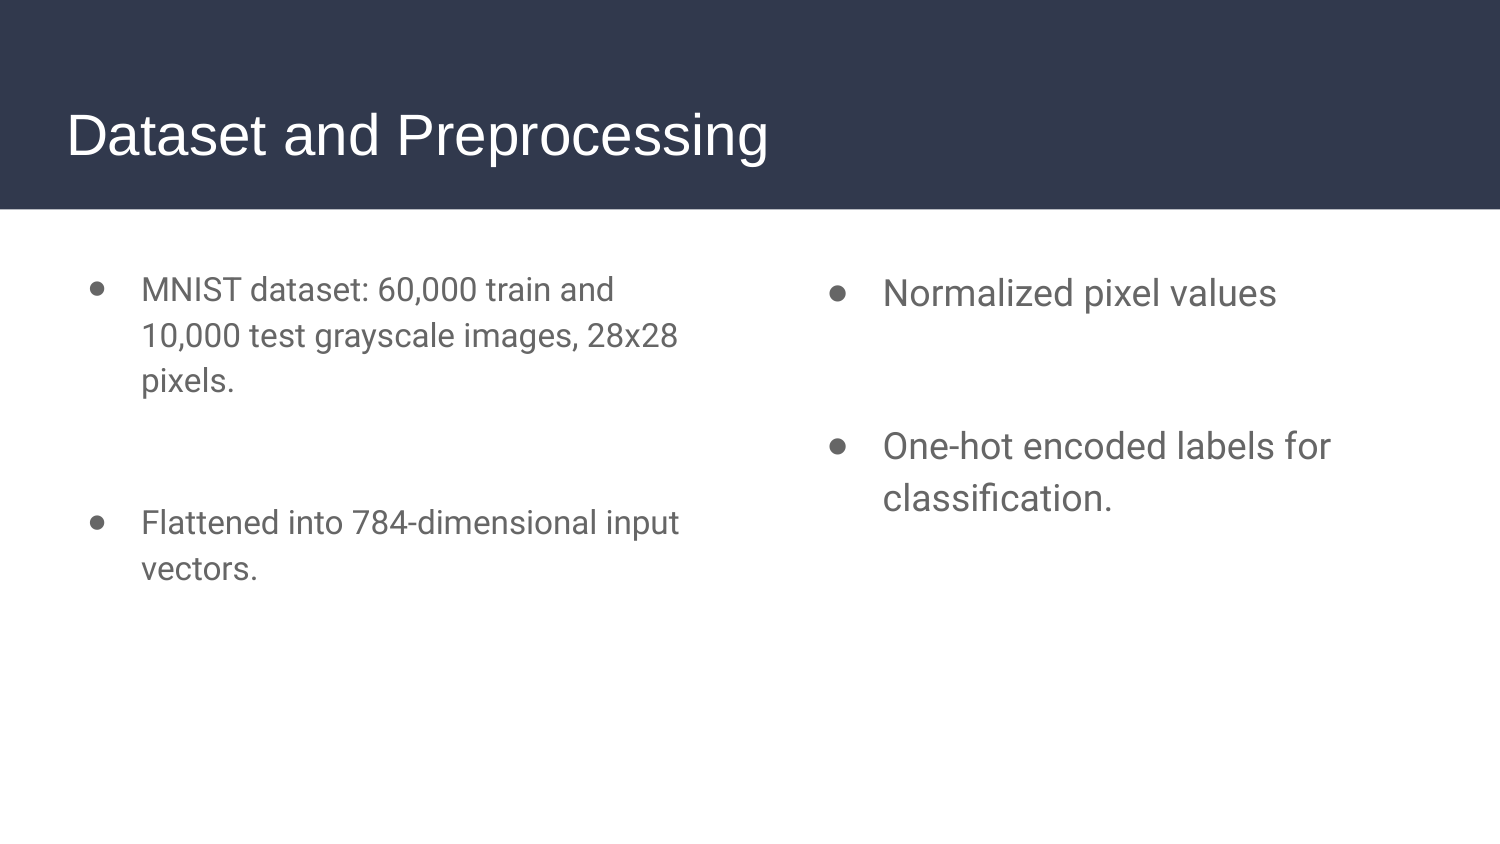

# Dataset and Preprocessing
MNIST dataset: 60,000 train and 10,000 test grayscale images, 28x28 pixels.

Flattened into 784-dimensional input vectors.
Normalized pixel values

One-hot encoded labels for classification.